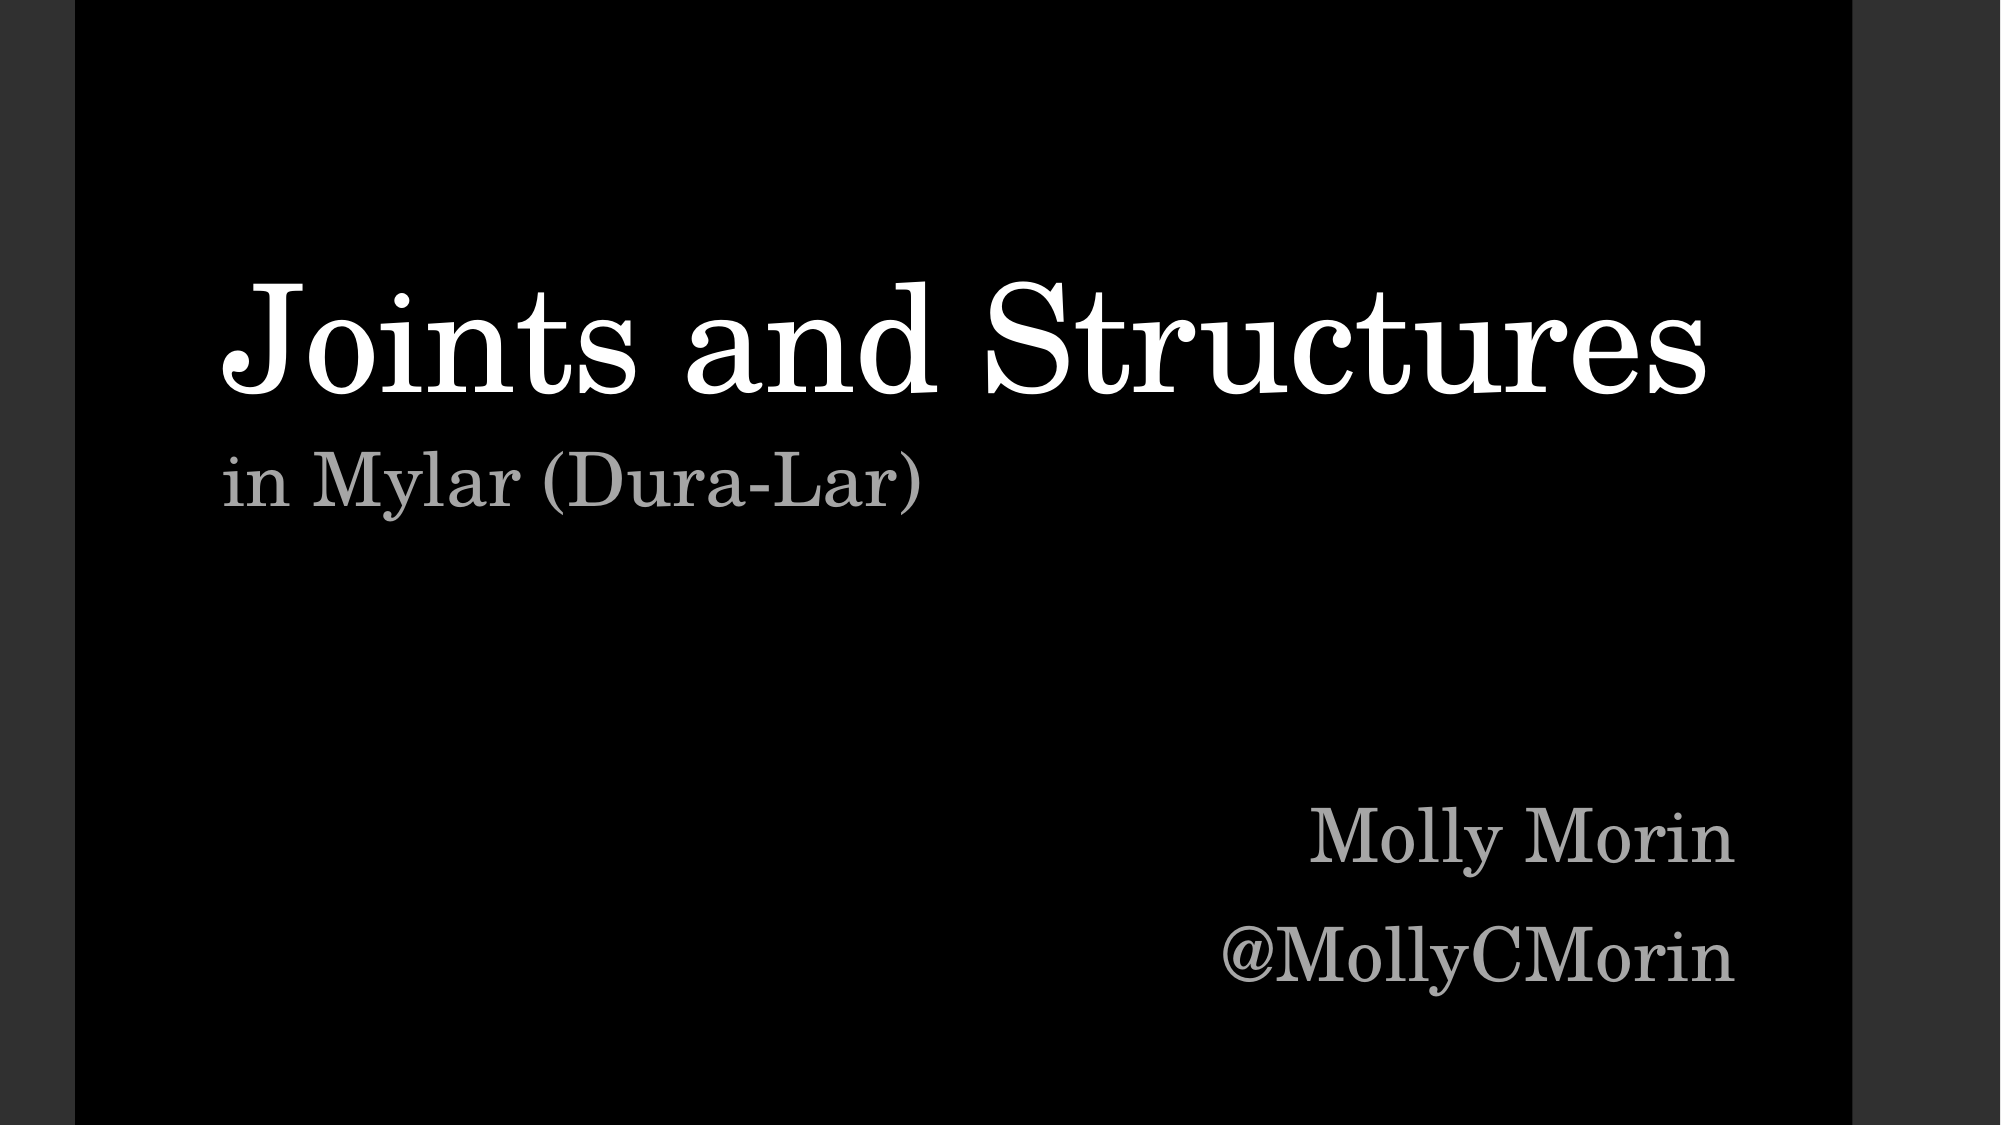

# Joints and Structures
in Mylar (Dura-Lar)

Molly Morin
@MollyCMorin